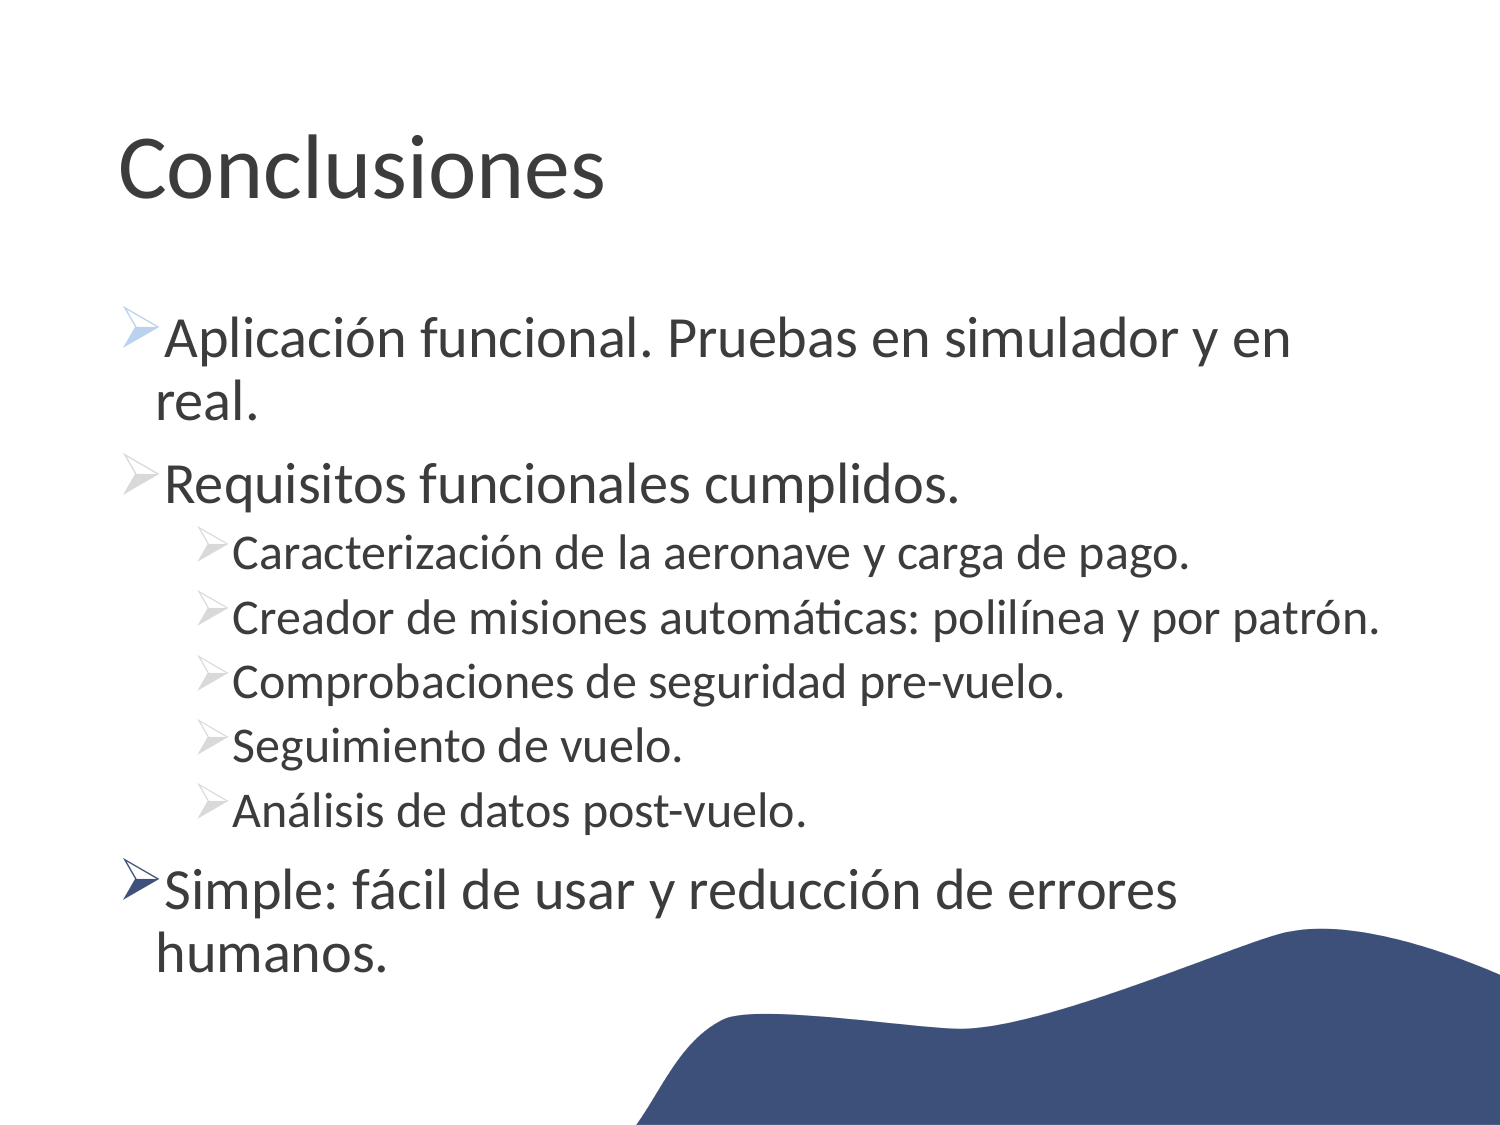

# Conclusiones
Aplicación funcional. Pruebas en simulador y en real.
Requisitos funcionales cumplidos.
Caracterización de la aeronave y carga de pago.
Creador de misiones automáticas: polilínea y por patrón.
Comprobaciones de seguridad pre-vuelo.
Seguimiento de vuelo.
Análisis de datos post-vuelo.
Simple: fácil de usar y reducción de errores humanos.